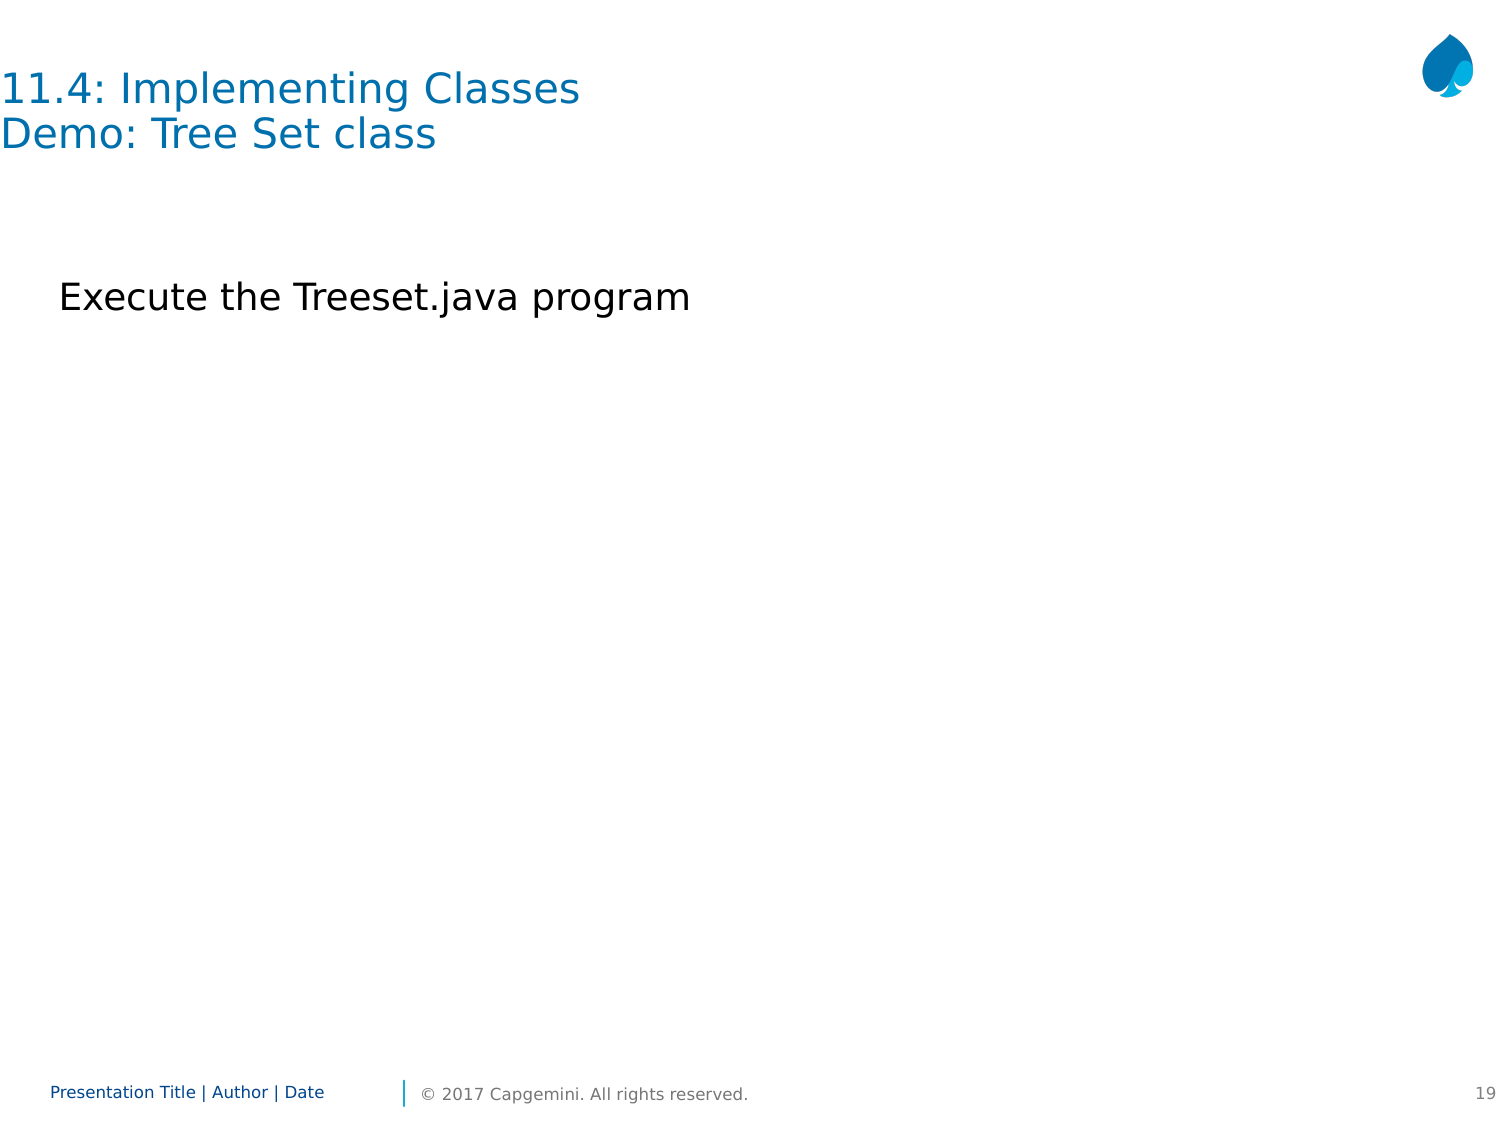

11.4: Implementing Classes
Demo: Tree Set class
Execute the Treeset.java program